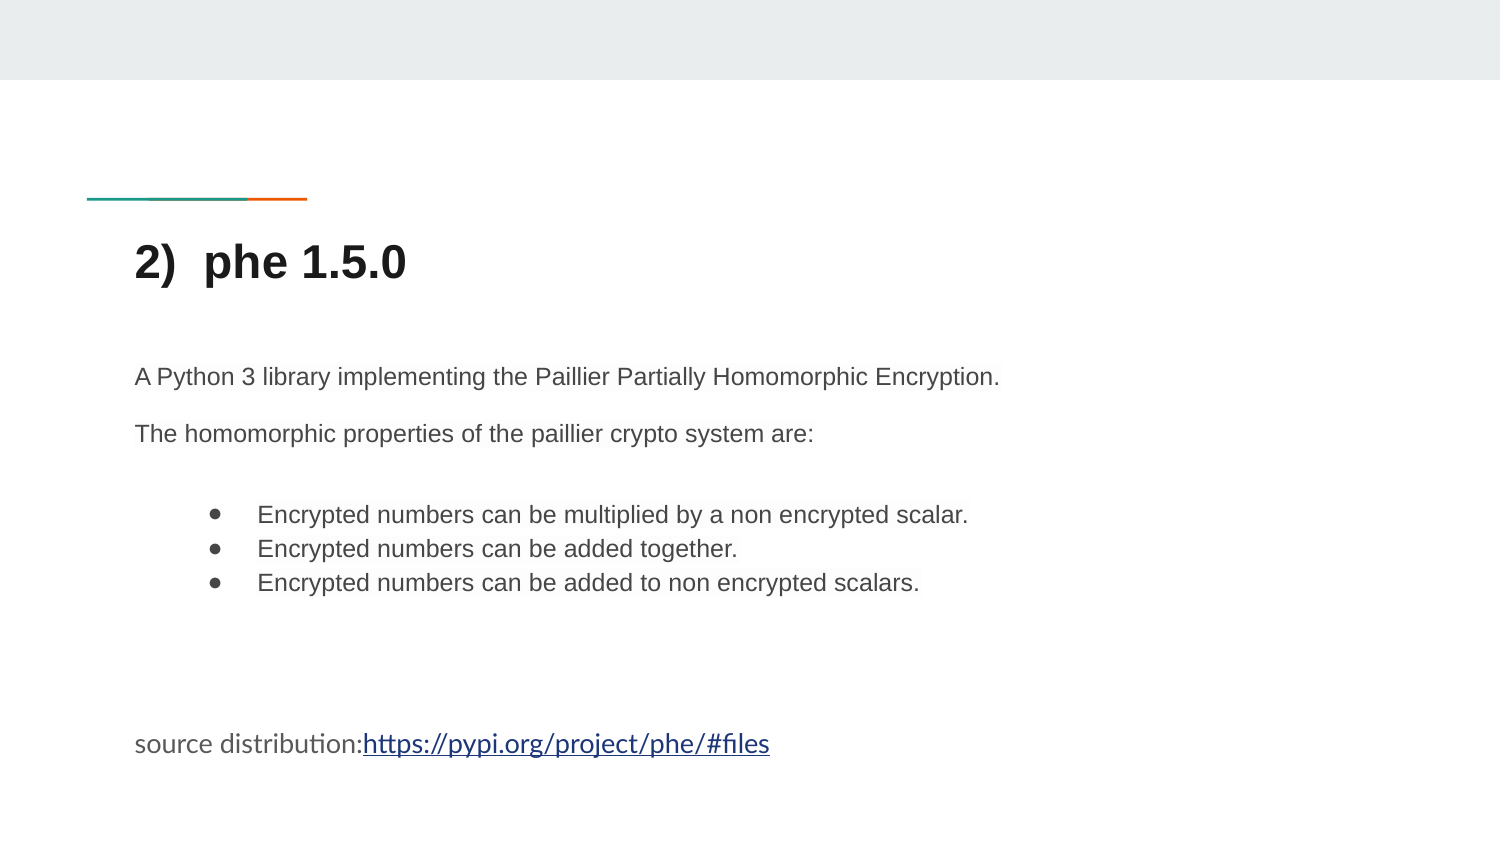

# 2)  phe 1.5.0

A Python 3 library implementing the Paillier Partially Homomorphic Encryption.
The homomorphic properties of the paillier crypto system are:
Encrypted numbers can be multiplied by a non encrypted scalar.
Encrypted numbers can be added together.
Encrypted numbers can be added to non encrypted scalars.

source distribution:https://pypi.org/project/phe/#files